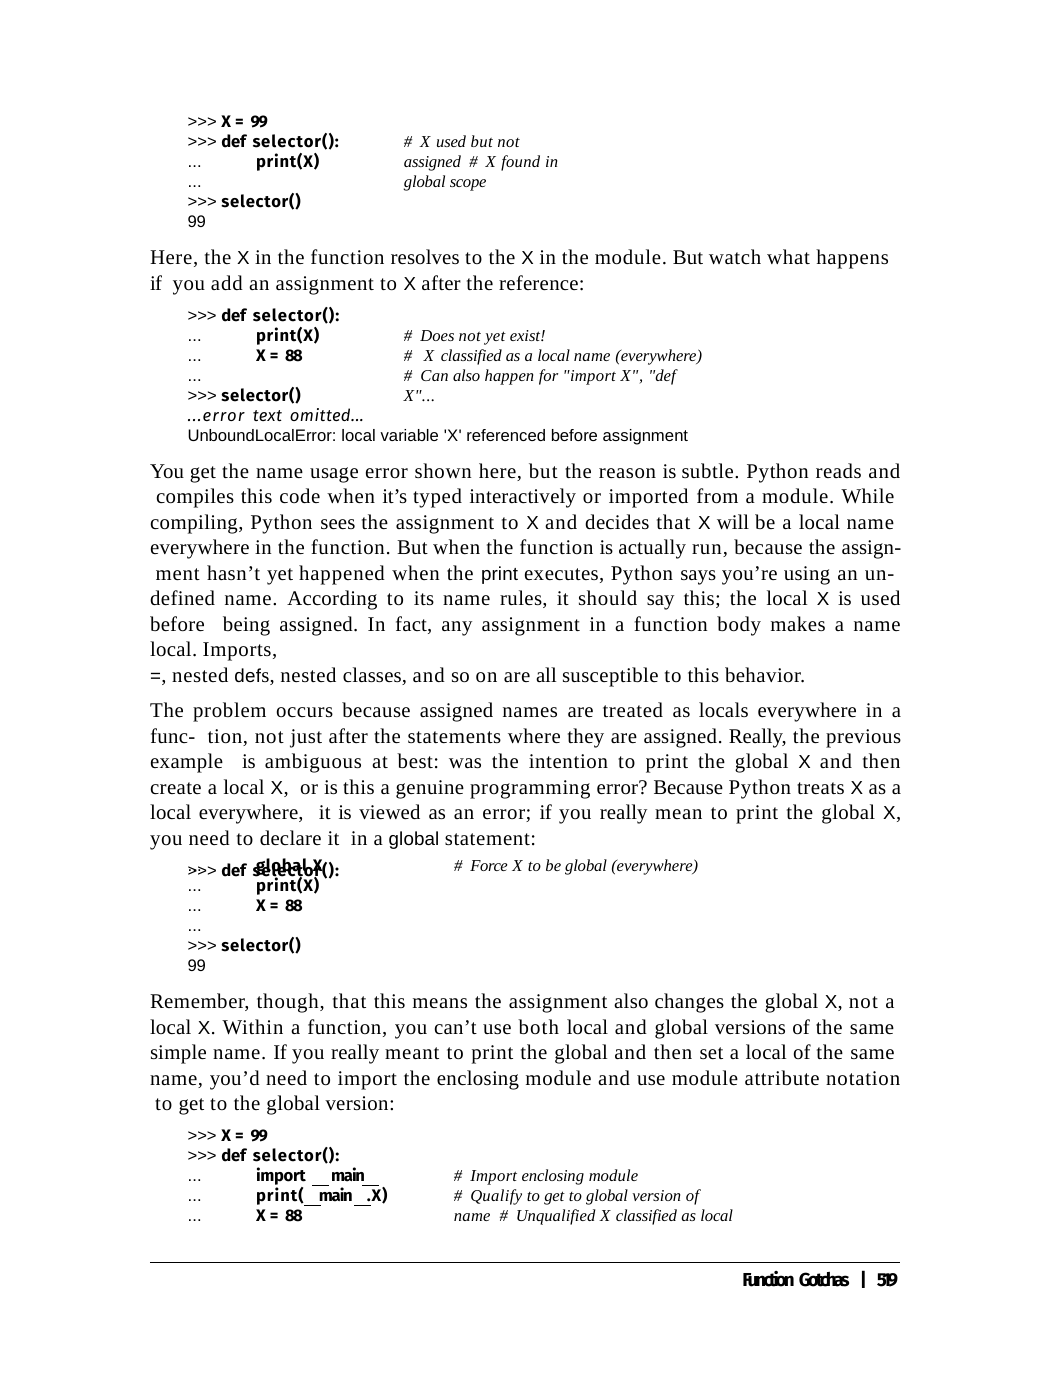

>>> X = 99
>>> def selector():
...	print(X)
...
>>> selector()
99
# X used but not assigned  # X found in global scope
Here, the X in the function resolves to the X in the module. But watch what happens if  you add an assignment to X after the reference:
>>> def selector():
...	print(X)
...	X = 88
...
>>> selector()
# Does not yet exist!
# X classified as a local name (everywhere)  # Can also happen for "import X", "def X"...
...error text omitted...
UnboundLocalError: local variable 'X' referenced before assignment
You get the name usage error shown here, but the reason is subtle. Python reads and  compiles this code when it’s typed interactively or imported from a module. While  compiling, Python sees the assignment to X and decides that X will be a local name  everywhere in the function. But when the function is actually run, because the assign-  ment hasn’t yet happened when the print executes, Python says you’re using an un-  defined name. According to its name rules, it should say this; the local X is used before  being assigned. In fact, any assignment in a function body makes a name local. Imports,
=, nested defs, nested classes, and so on are all susceptible to this behavior.
The problem occurs because assigned names are treated as locals everywhere in a func-  tion, not just after the statements where they are assigned. Really, the previous example  is ambiguous at best: was the intention to print the global X and then create a local X,  or is this a genuine programming error? Because Python treats X as a local everywhere,  it is viewed as an error; if you really mean to print the global X, you need to declare it  in a global statement:
>>> def selector():
...	global X
...	print(X)
...	X = 88
...
>>> selector()
99
# Force X to be global (everywhere)
Remember, though, that this means the assignment also changes the global X, not a  local X. Within a function, you can’t use both local and global versions of the same  simple name. If you really meant to print the global and then set a local of the same  name, you’d need to import the enclosing module and use module attribute notation  to get to the global version:
>>> X = 99
>>> def selector():
...	import	main
...	print(  main  .X)
...	X = 88
# Import enclosing module
# Qualify to get to global version of name  # Unqualified X classified as local

Function Gotchas  |  519